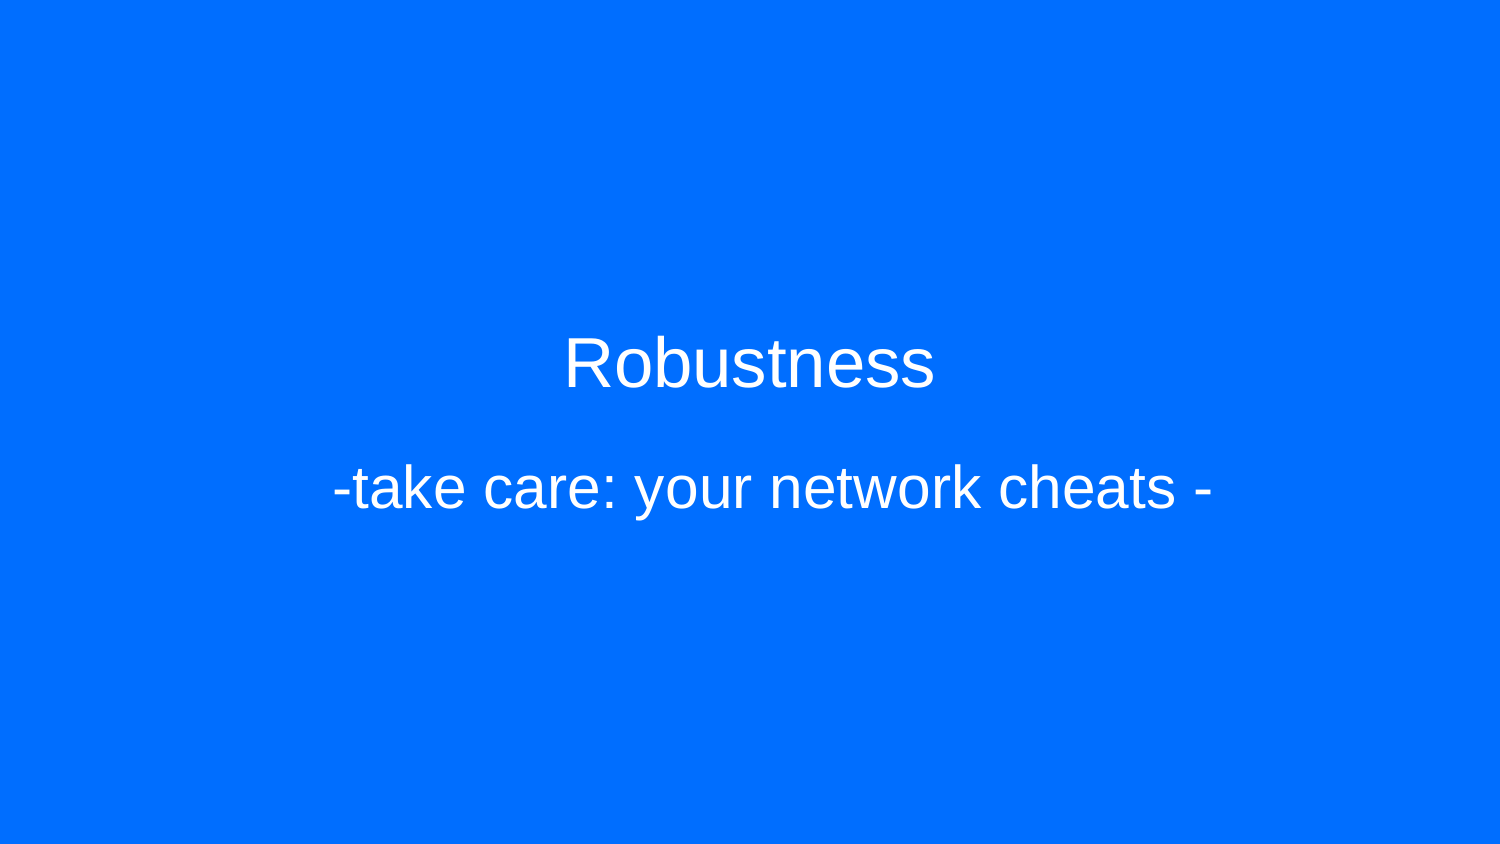

# Robustness
-take care: your network cheats -